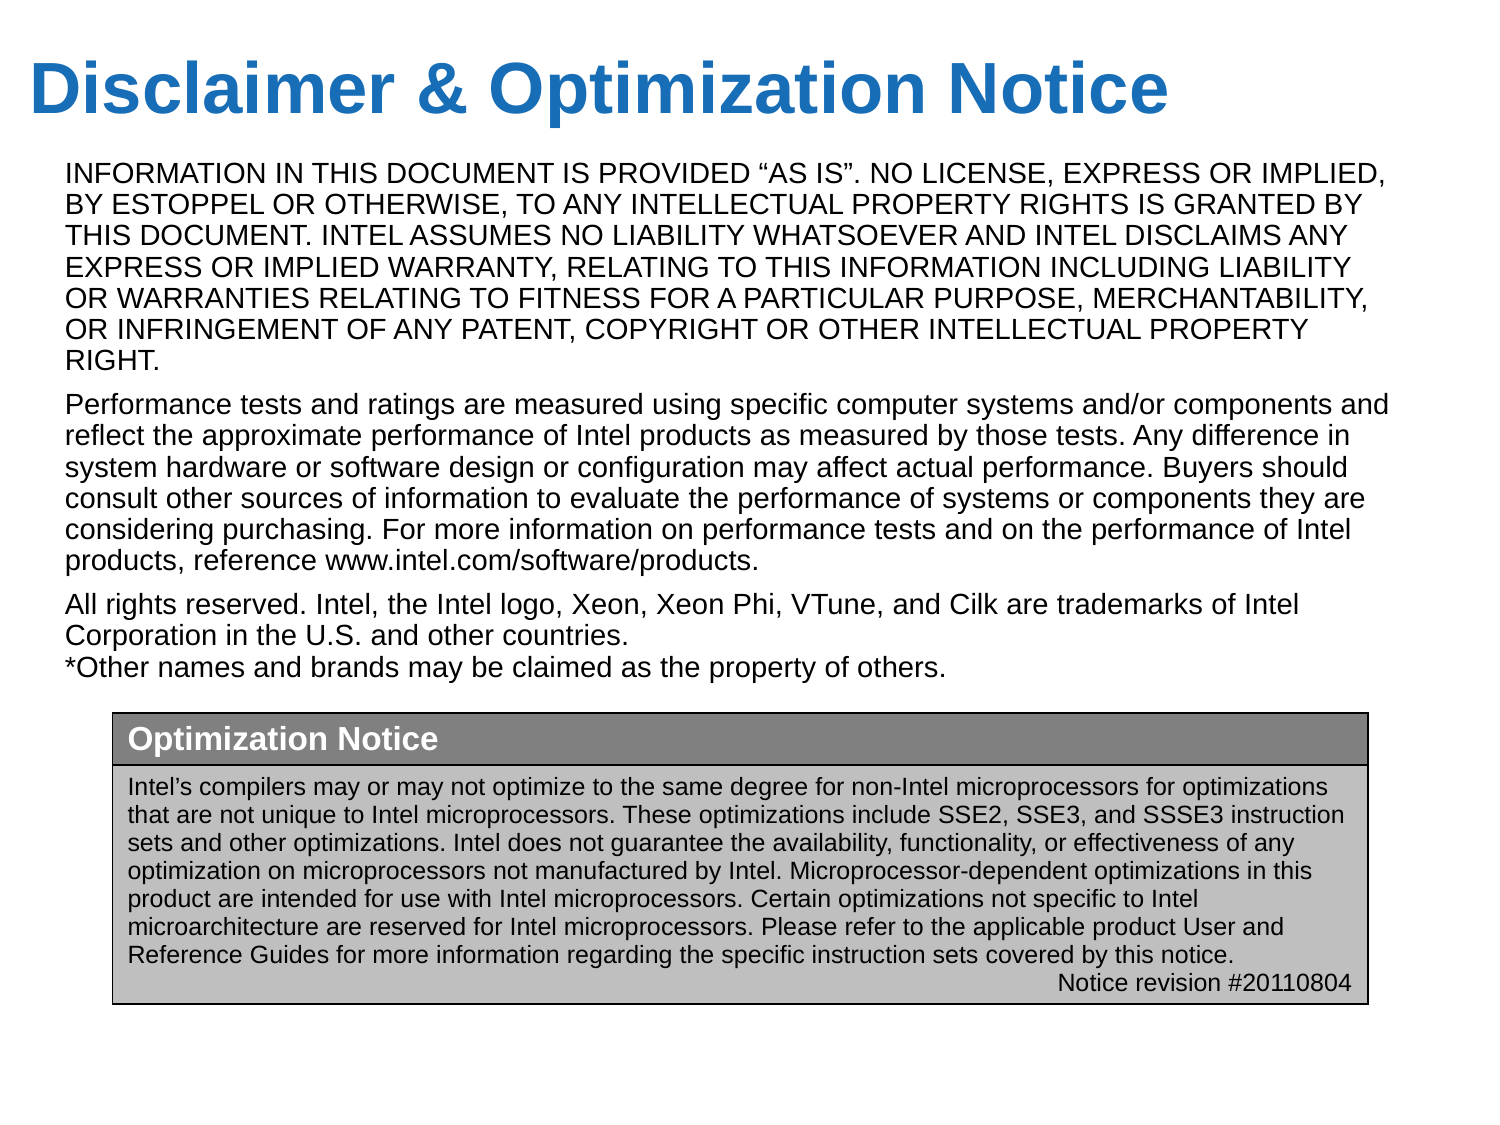

Disclaimer & Optimization Notice
INFORMATION IN THIS DOCUMENT IS PROVIDED “AS IS”. NO LICENSE, EXPRESS OR IMPLIED, BY ESTOPPEL OR OTHERWISE, TO ANY INTELLECTUAL PROPERTY RIGHTS IS GRANTED BY THIS DOCUMENT. INTEL ASSUMES NO LIABILITY WHATSOEVER AND INTEL DISCLAIMS ANY EXPRESS OR IMPLIED WARRANTY, RELATING TO THIS INFORMATION INCLUDING LIABILITY OR WARRANTIES RELATING TO FITNESS FOR A PARTICULAR PURPOSE, MERCHANTABILITY, OR INFRINGEMENT OF ANY PATENT, COPYRIGHT OR OTHER INTELLECTUAL PROPERTY RIGHT.
Performance tests and ratings are measured using specific computer systems and/or components and reflect the approximate performance of Intel products as measured by those tests. Any difference in system hardware or software design or configuration may affect actual performance. Buyers should consult other sources of information to evaluate the performance of systems or components they are considering purchasing. For more information on performance tests and on the performance of Intel products, reference www.intel.com/software/products.
All rights reserved. Intel, the Intel logo, Xeon, Xeon Phi, VTune, and Cilk are trademarks of Intel Corporation in the U.S. and other countries.
*Other names and brands may be claimed as the property of others.

| Optimization Notice |
| --- |
| Intel’s compilers may or may not optimize to the same degree for non-Intel microprocessors for optimizations that are not unique to Intel microprocessors. These optimizations include SSE2, SSE3, and SSSE3 instruction sets and other optimizations. Intel does not guarantee the availability, functionality, or effectiveness of any optimization on microprocessors not manufactured by Intel. Microprocessor-dependent optimizations in this product are intended for use with Intel microprocessors. Certain optimizations not specific to Intel microarchitecture are reserved for Intel microprocessors. Please refer to the applicable product User and Reference Guides for more information regarding the specific instruction sets covered by this notice. Notice revision #20110804 |